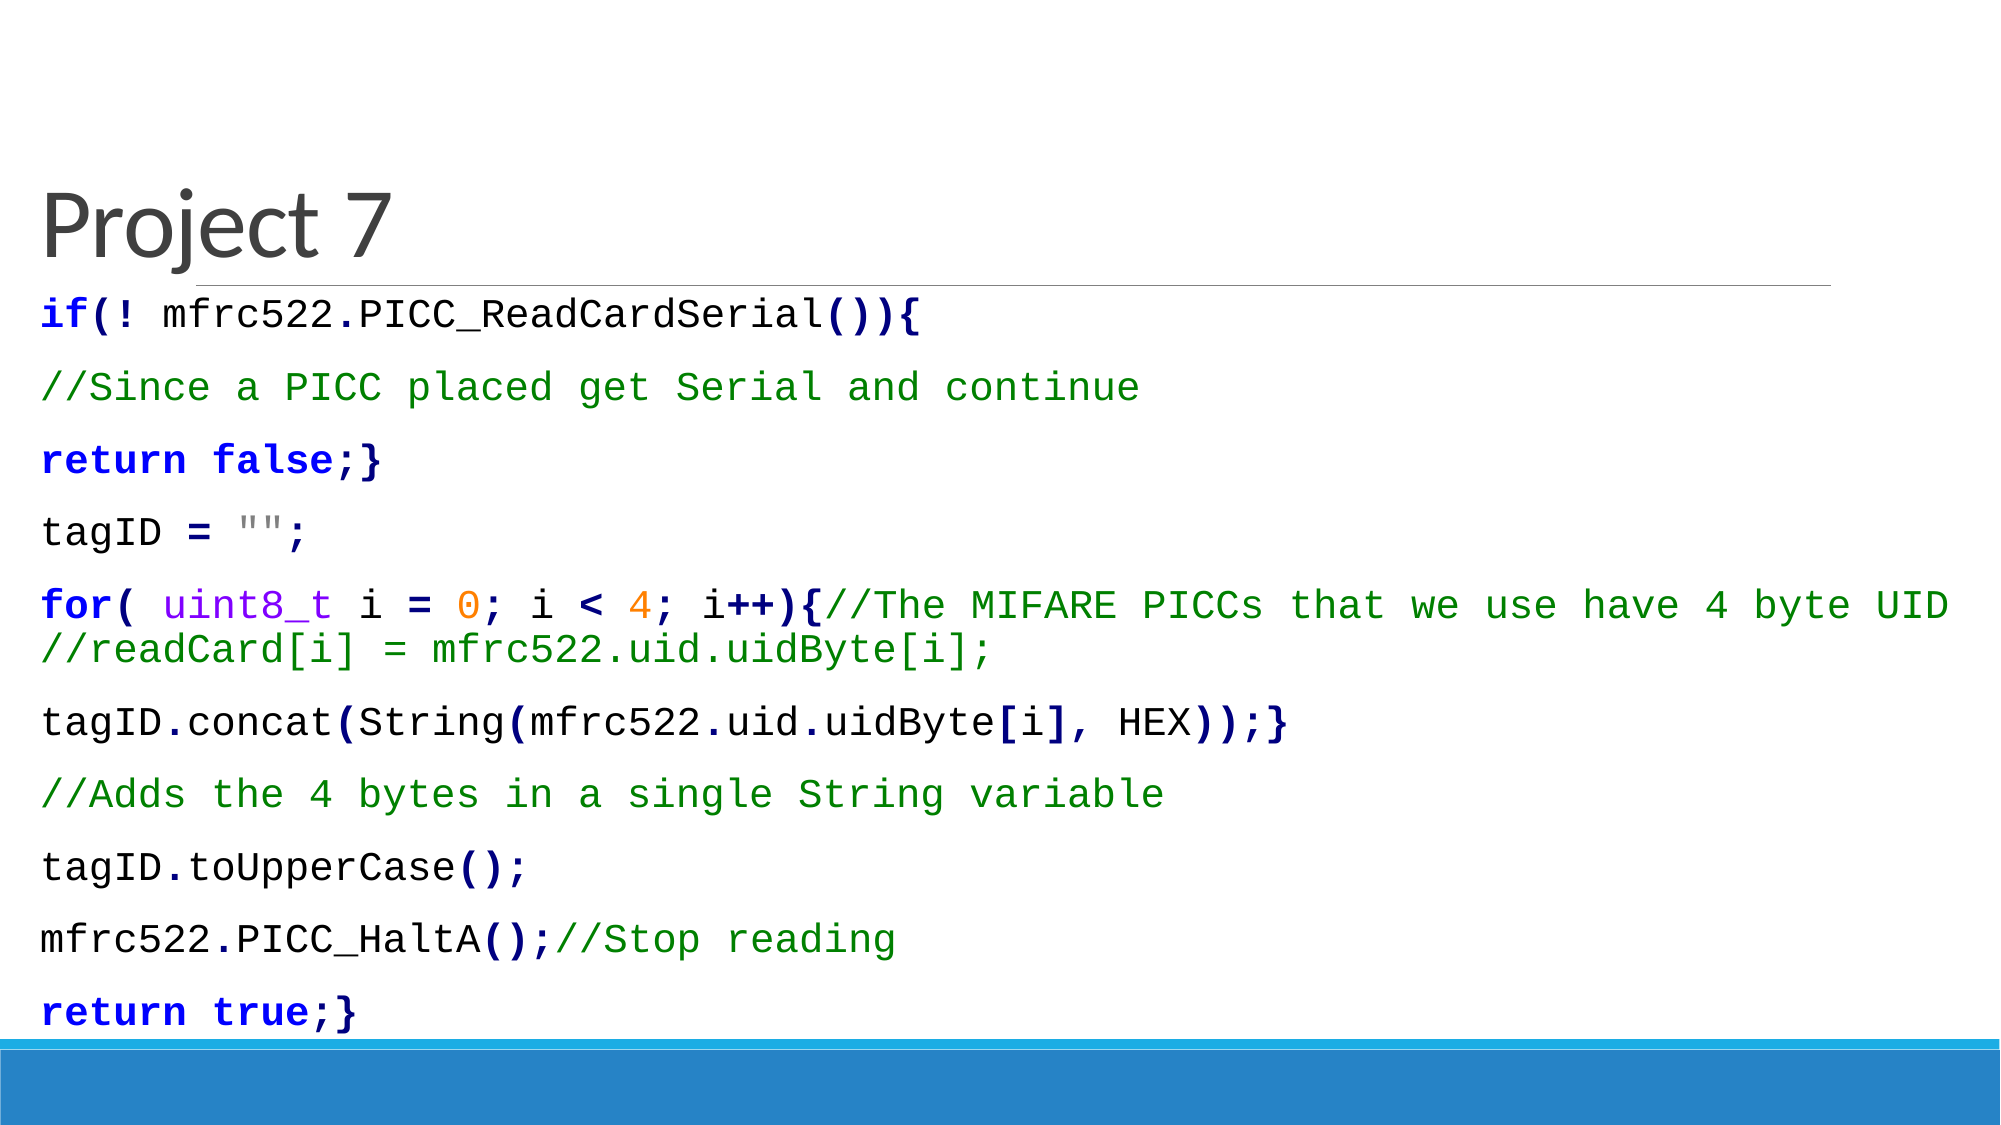

# Project 7
if(! mfrc522.PICC_ReadCardSerial()){
//Since a PICC placed get Serial and continue
return false;}
tagID = "";
for( uint8_t i = 0; i < 4; i++){//The MIFARE PICCs that we use have 4 byte UID //readCard[i] = mfrc522.uid.uidByte[i];
tagID.concat(String(mfrc522.uid.uidByte[i], HEX));}
//Adds the 4 bytes in a single String variable
tagID.toUpperCase();
mfrc522.PICC_HaltA();//Stop reading
return true;}